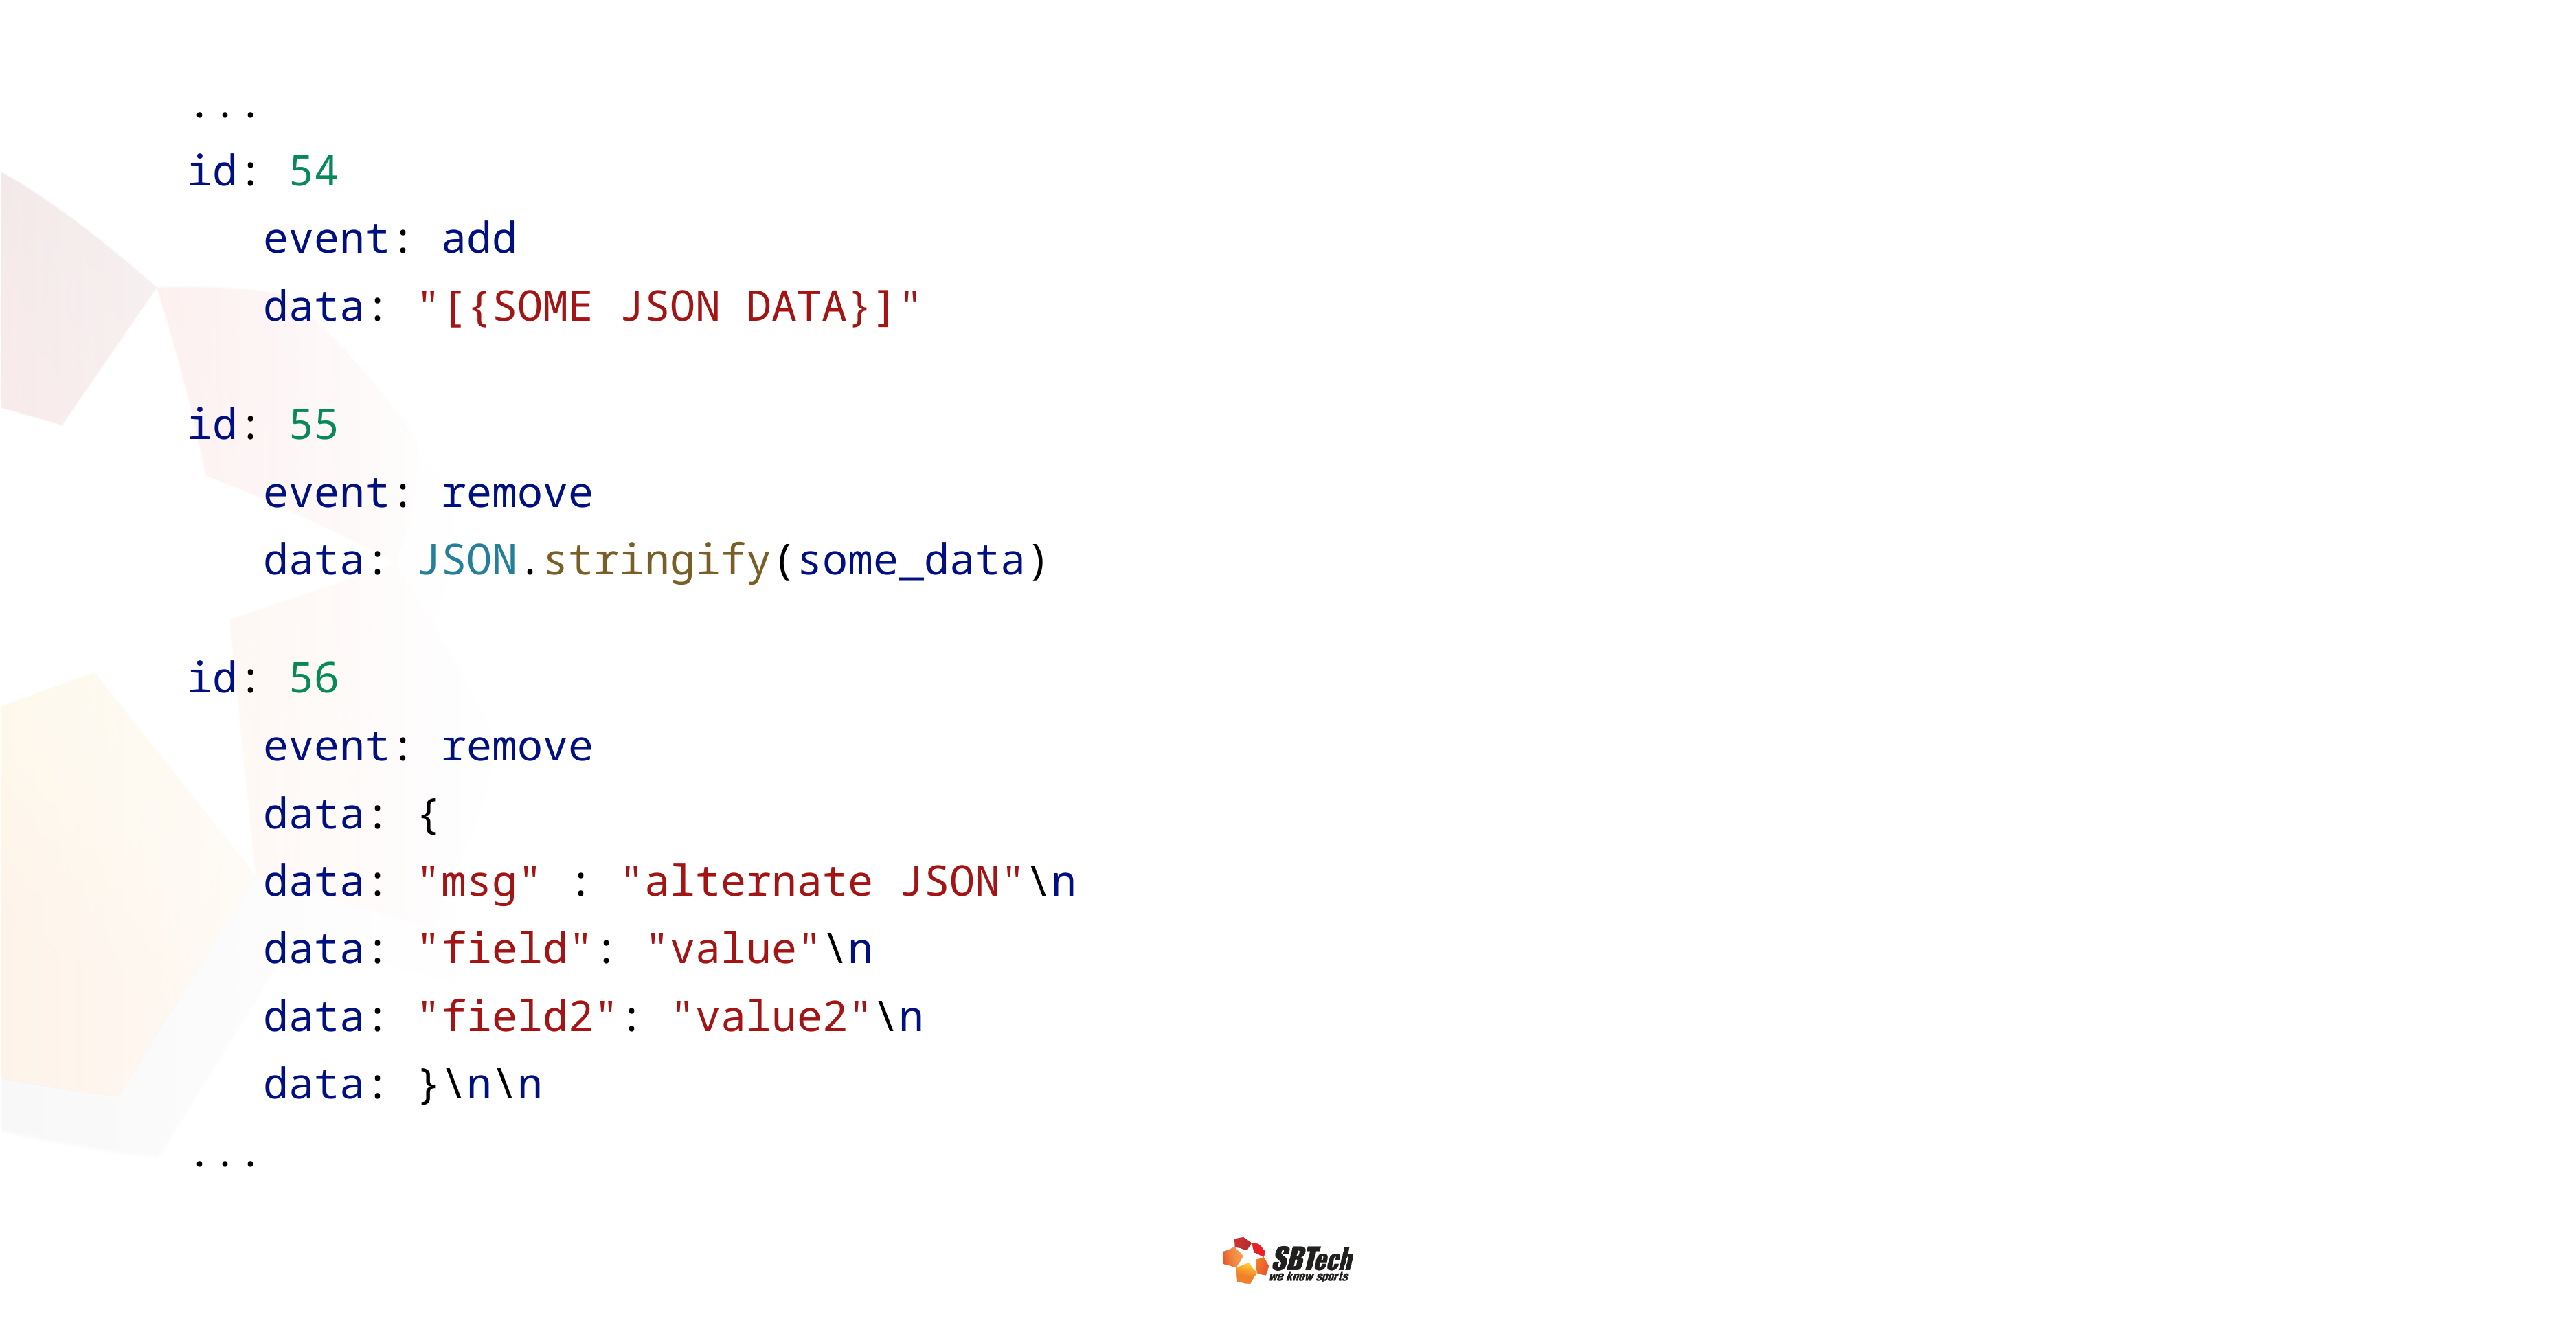

...
id: 54
	event: add
	data: "[{SOME JSON DATA}]"
id: 55
	event: remove
	data: JSON.stringify(some_data)
id: 56
	event: remove
	data: {
	data: "msg" : "alternate JSON"\n
	data: "field": "value"\n
	data: "field2": "value2"\n
	data: }\n\n
...